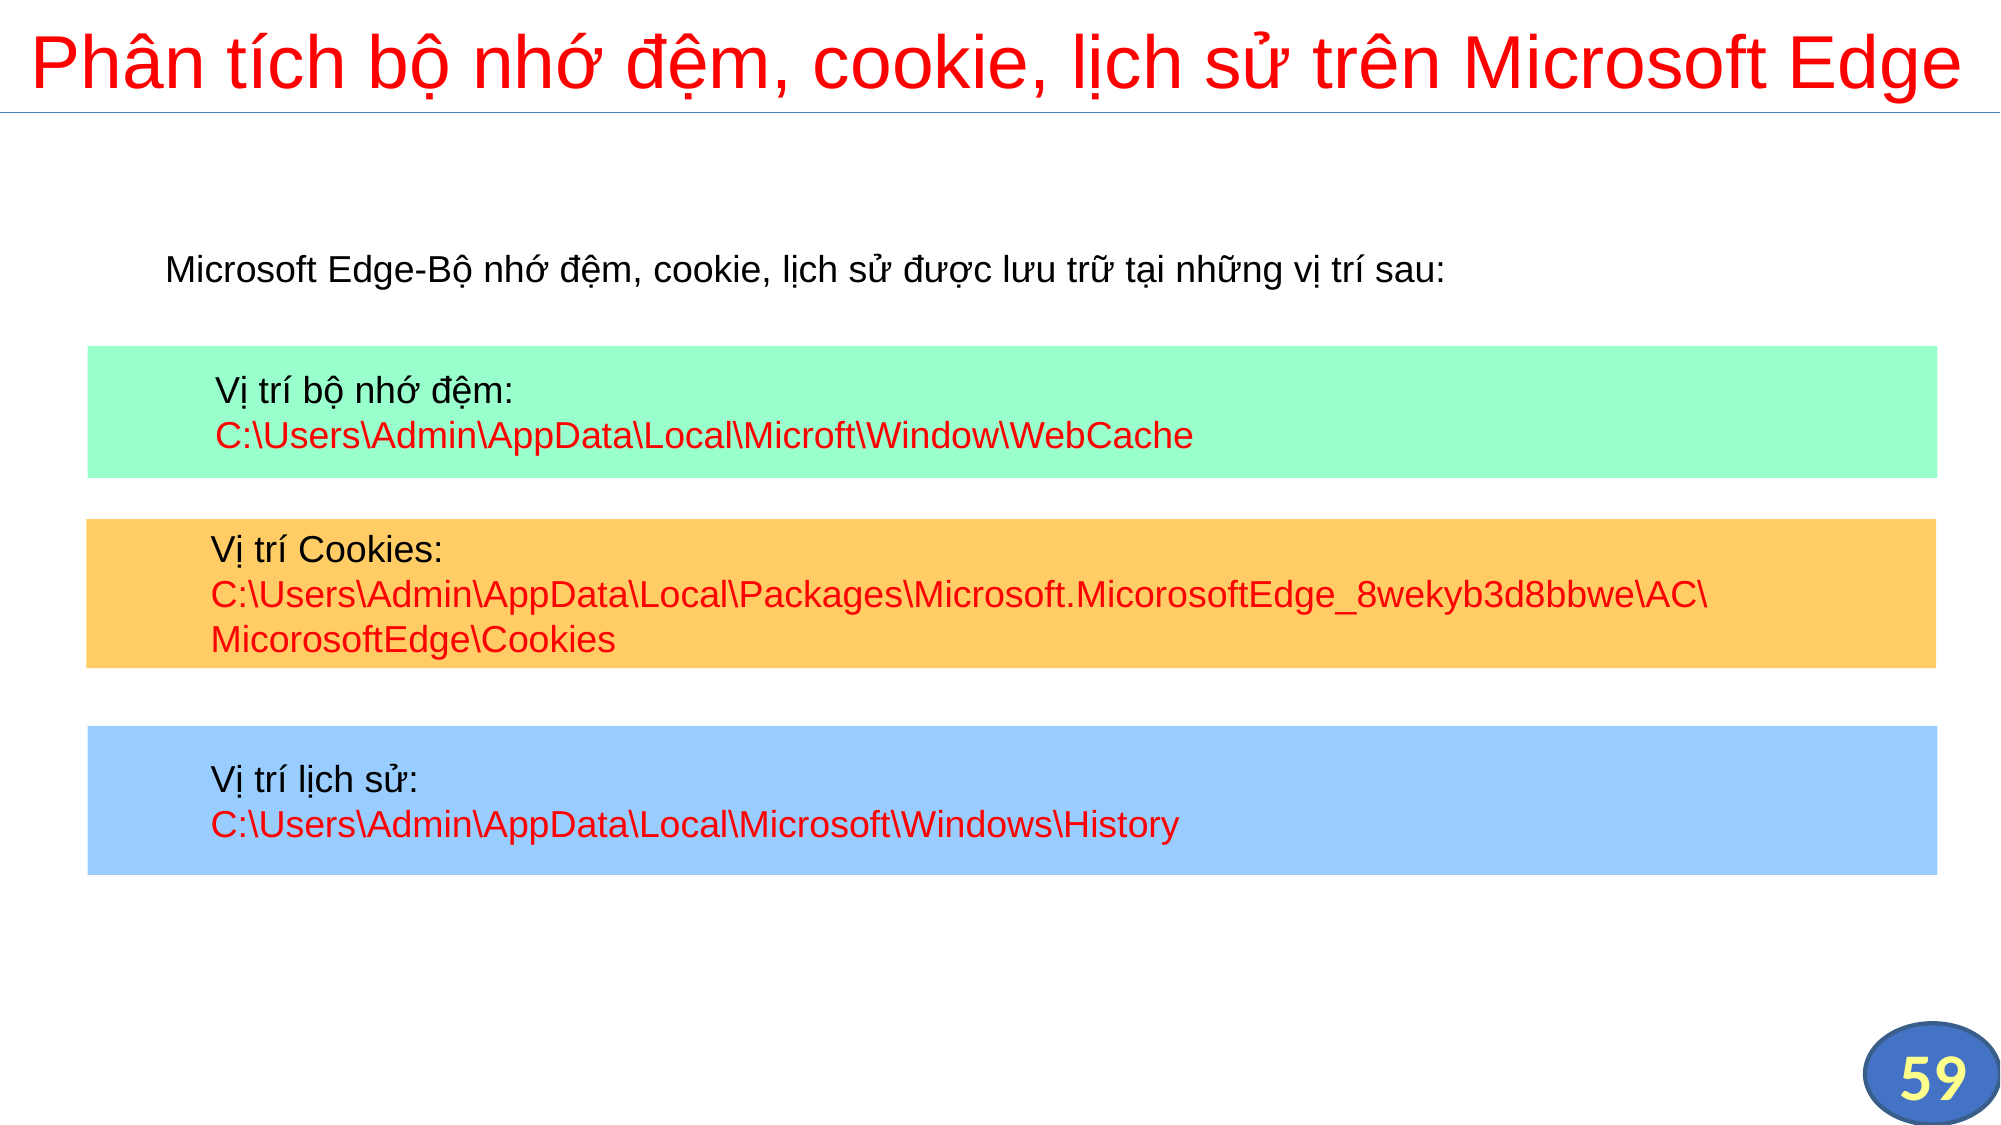

Phân tích bộ nhớ đệm, cookie, lịch sử trên Microsoft Edge
Microsoft Edge-Bộ nhớ đệm, cookie, lịch sử được lưu trữ tại những vị trí sau:

Vị trí bộ nhớ đệm:
C:\Users\Admin\AppData\Local\Microft\Window\WebCache
Vị trí Cookies:
C:\Users\Admin\AppData\Local\Packages\Microsoft.MicorosoftEdge_8wekyb3d8bbwe\AC\ MicorosoftEdge\Cookies

Vị trí lịch sử:
C:\Users\Admin\AppData\Local\Microsoft\Windows\History
59